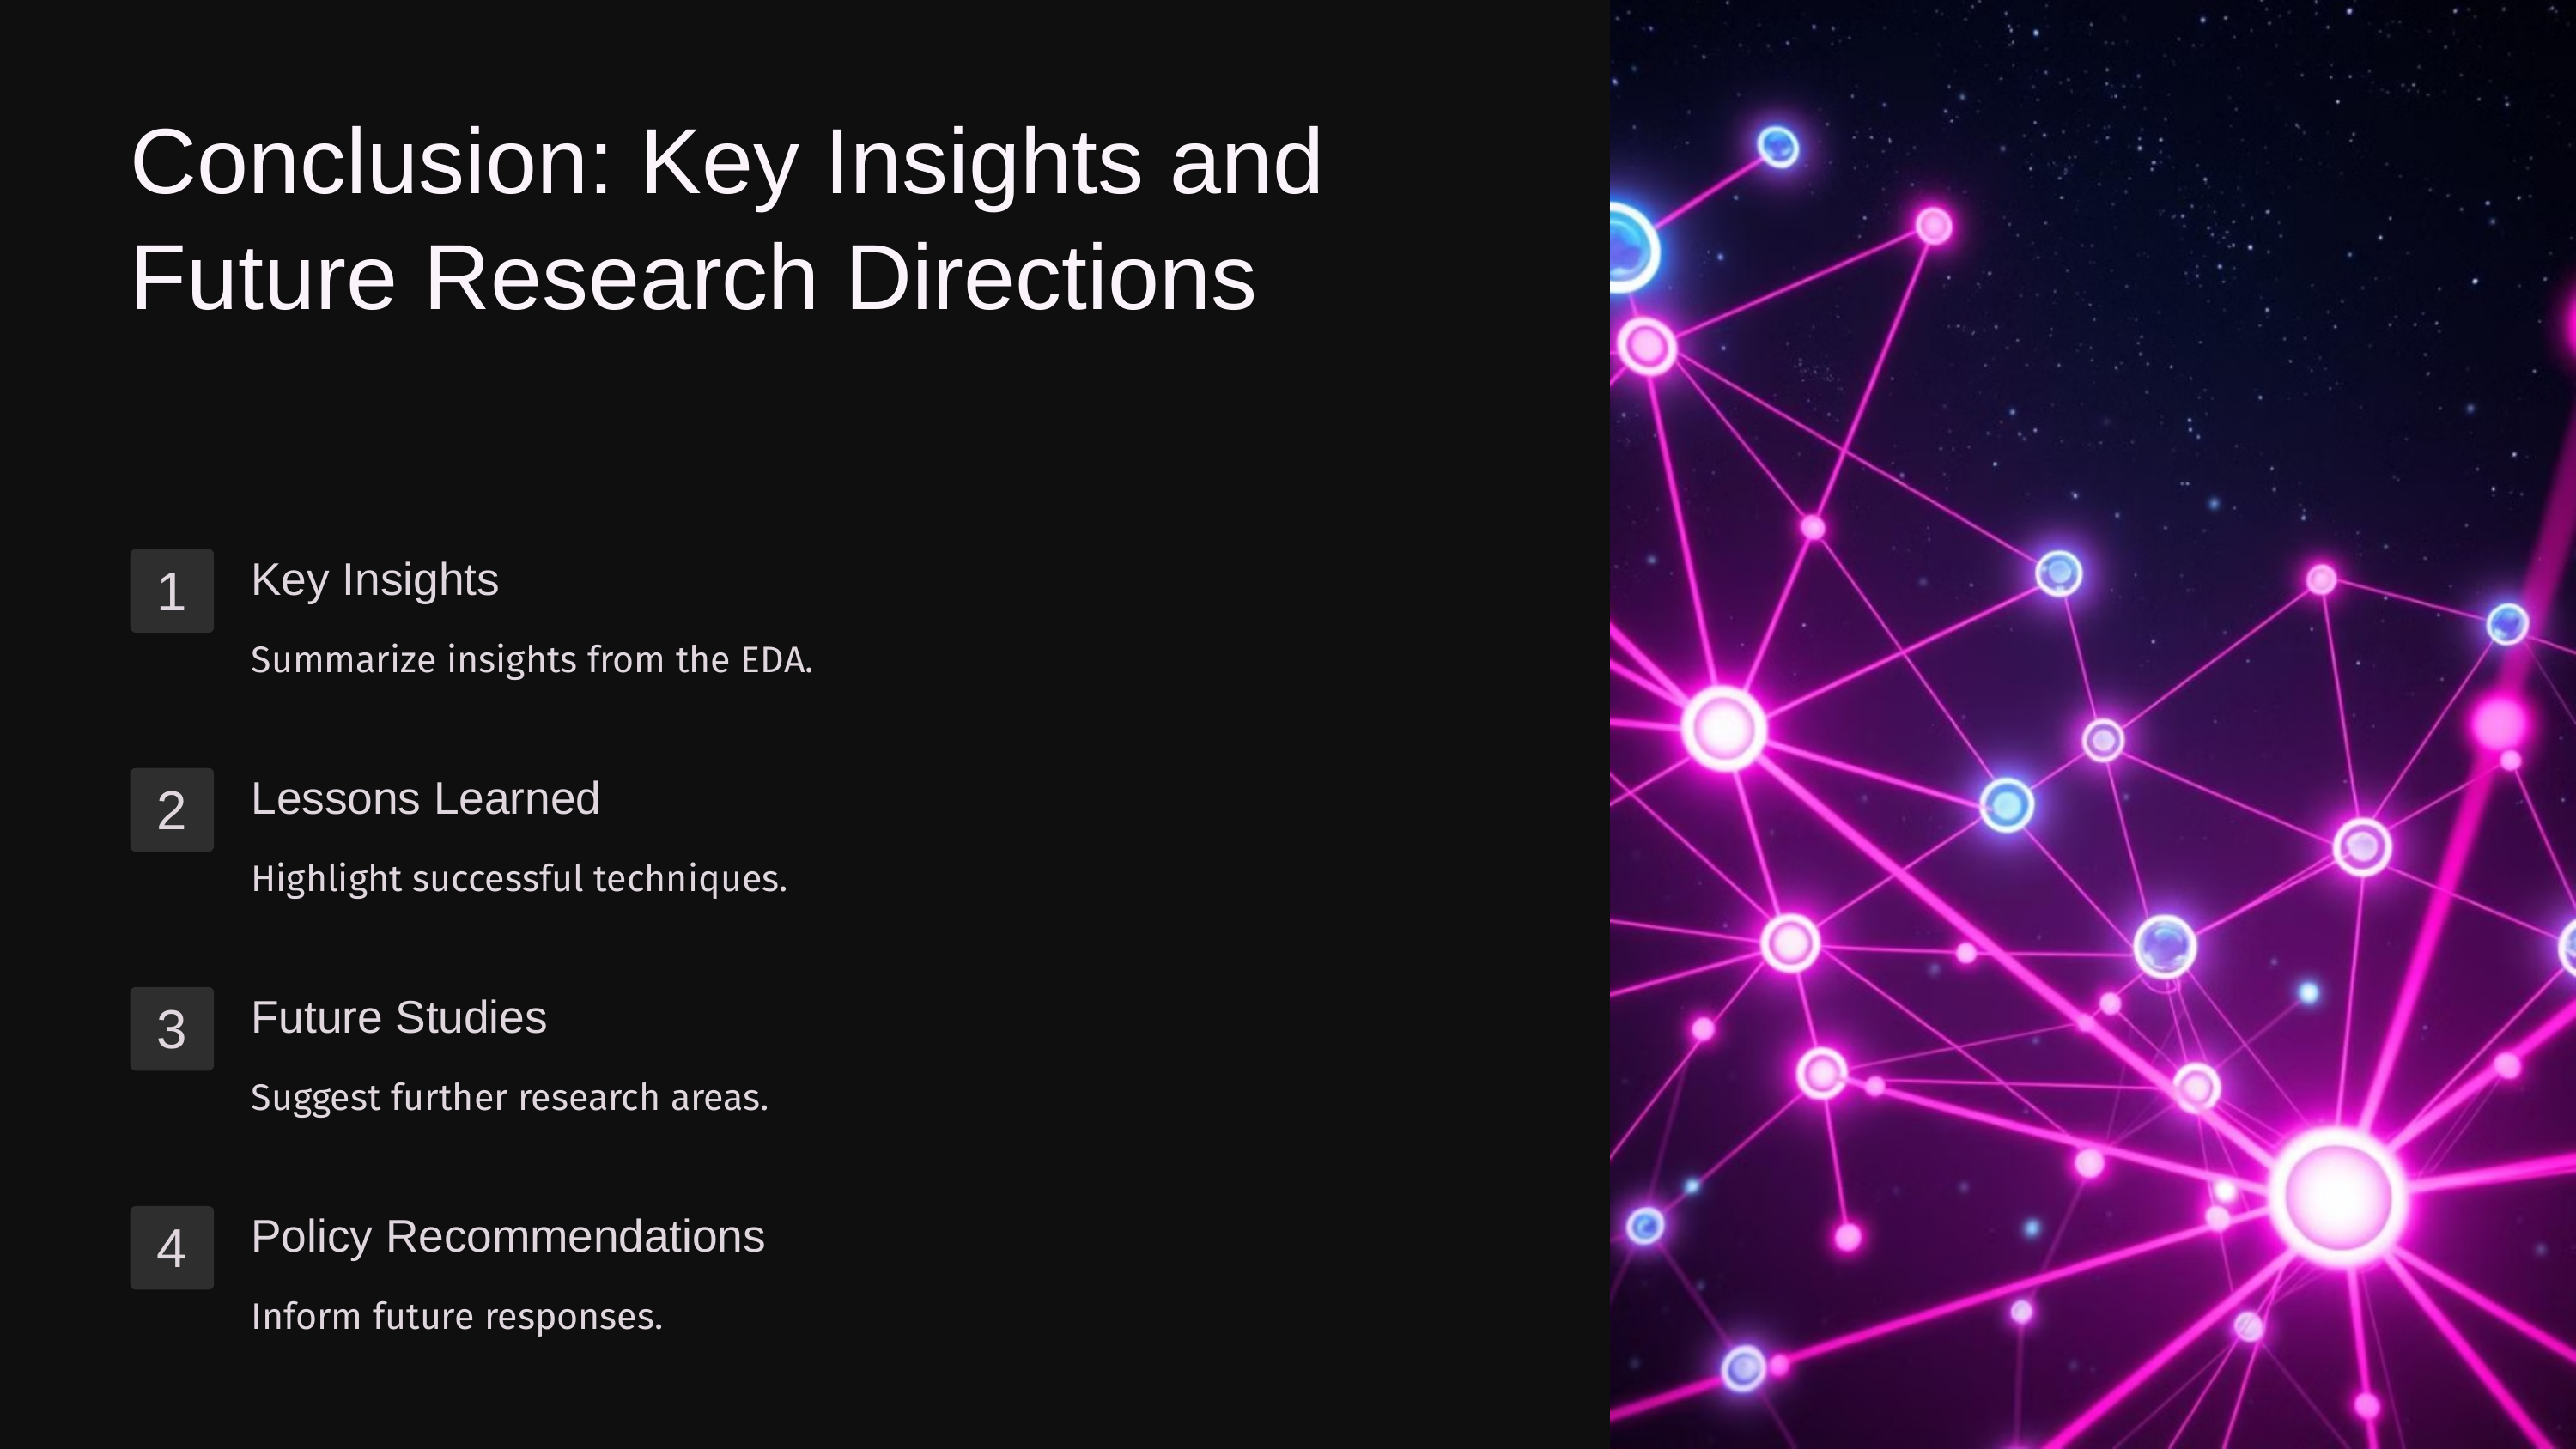

Conclusion: Key Insights and Future Research Directions

Key Insights

1

Summarize insights from the EDA.

Lessons Learned

2

Highlight successful techniques.

Future Studies

3

Suggest further research areas.

Policy Recommendations

4

Inform future responses.